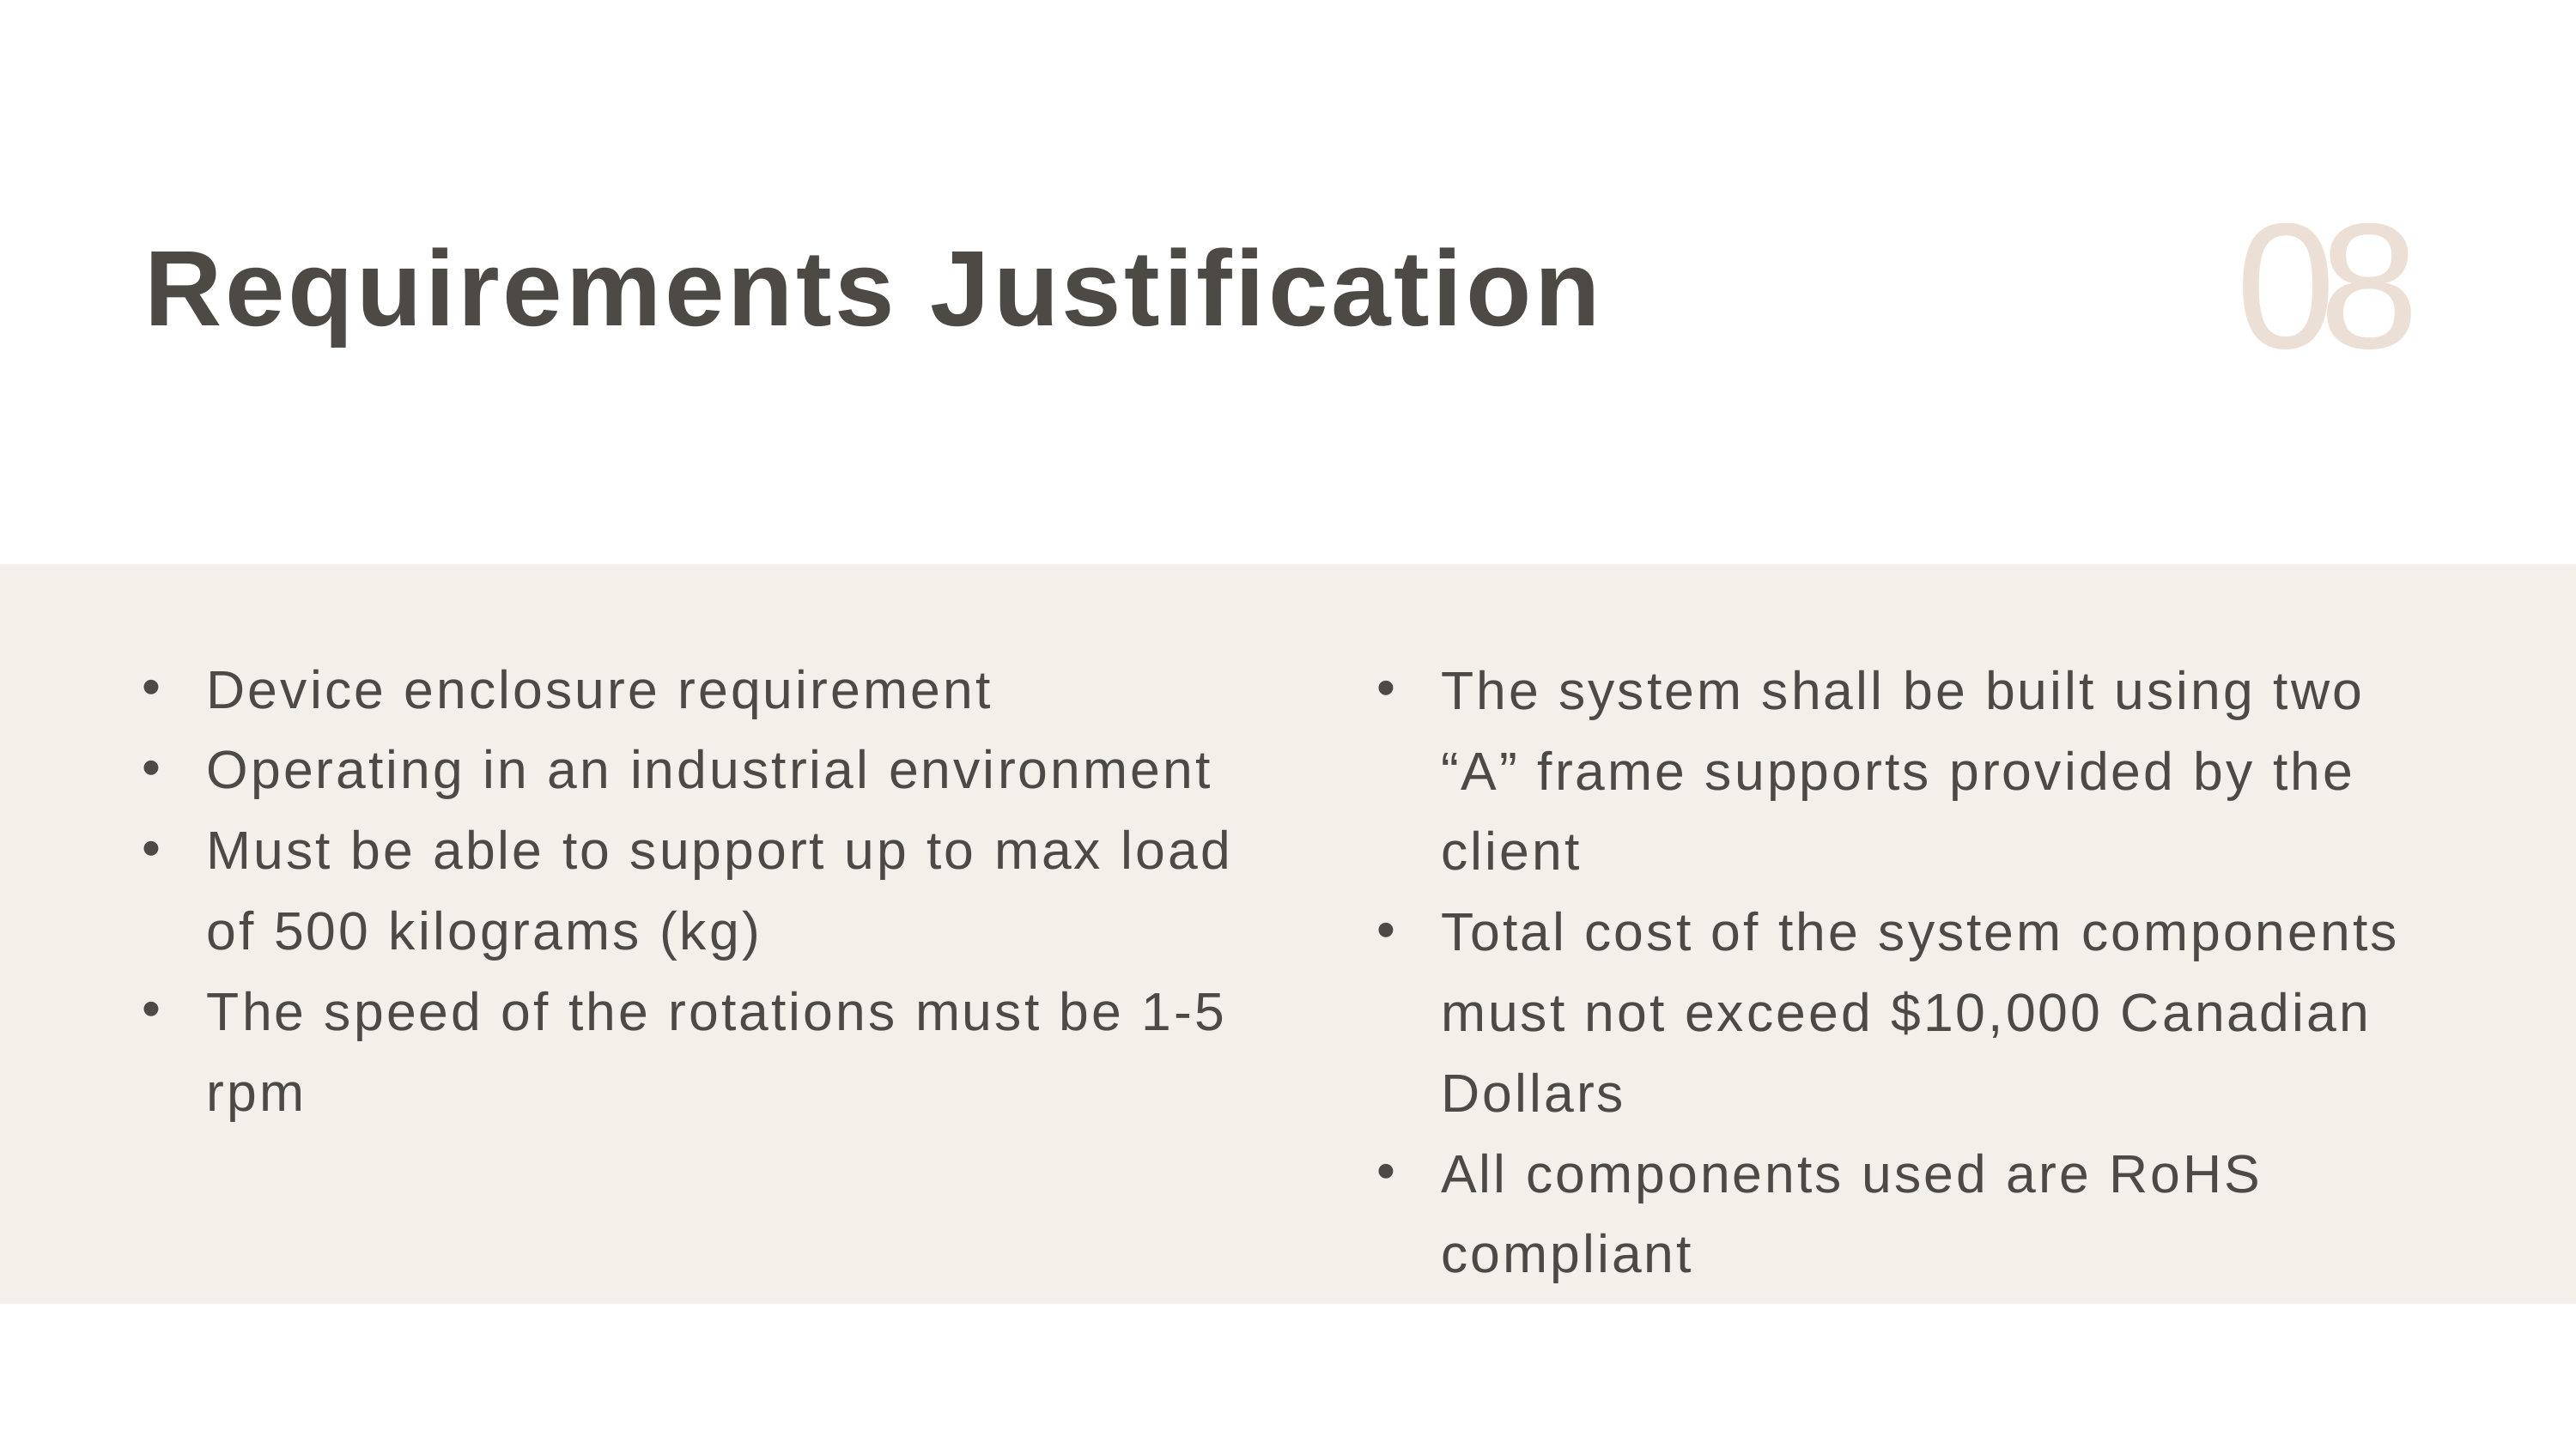

08
Requirements Justification

Device enclosure requirement
Operating in an industrial environment
Must be able to support up to max load of 500 kilograms (kg)
The speed of the rotations must be 1-5 rpm

The system shall be built using two “A” frame supports provided by the client
Total cost of the system components must not exceed $10,000 Canadian Dollars
All components used are RoHS compliant